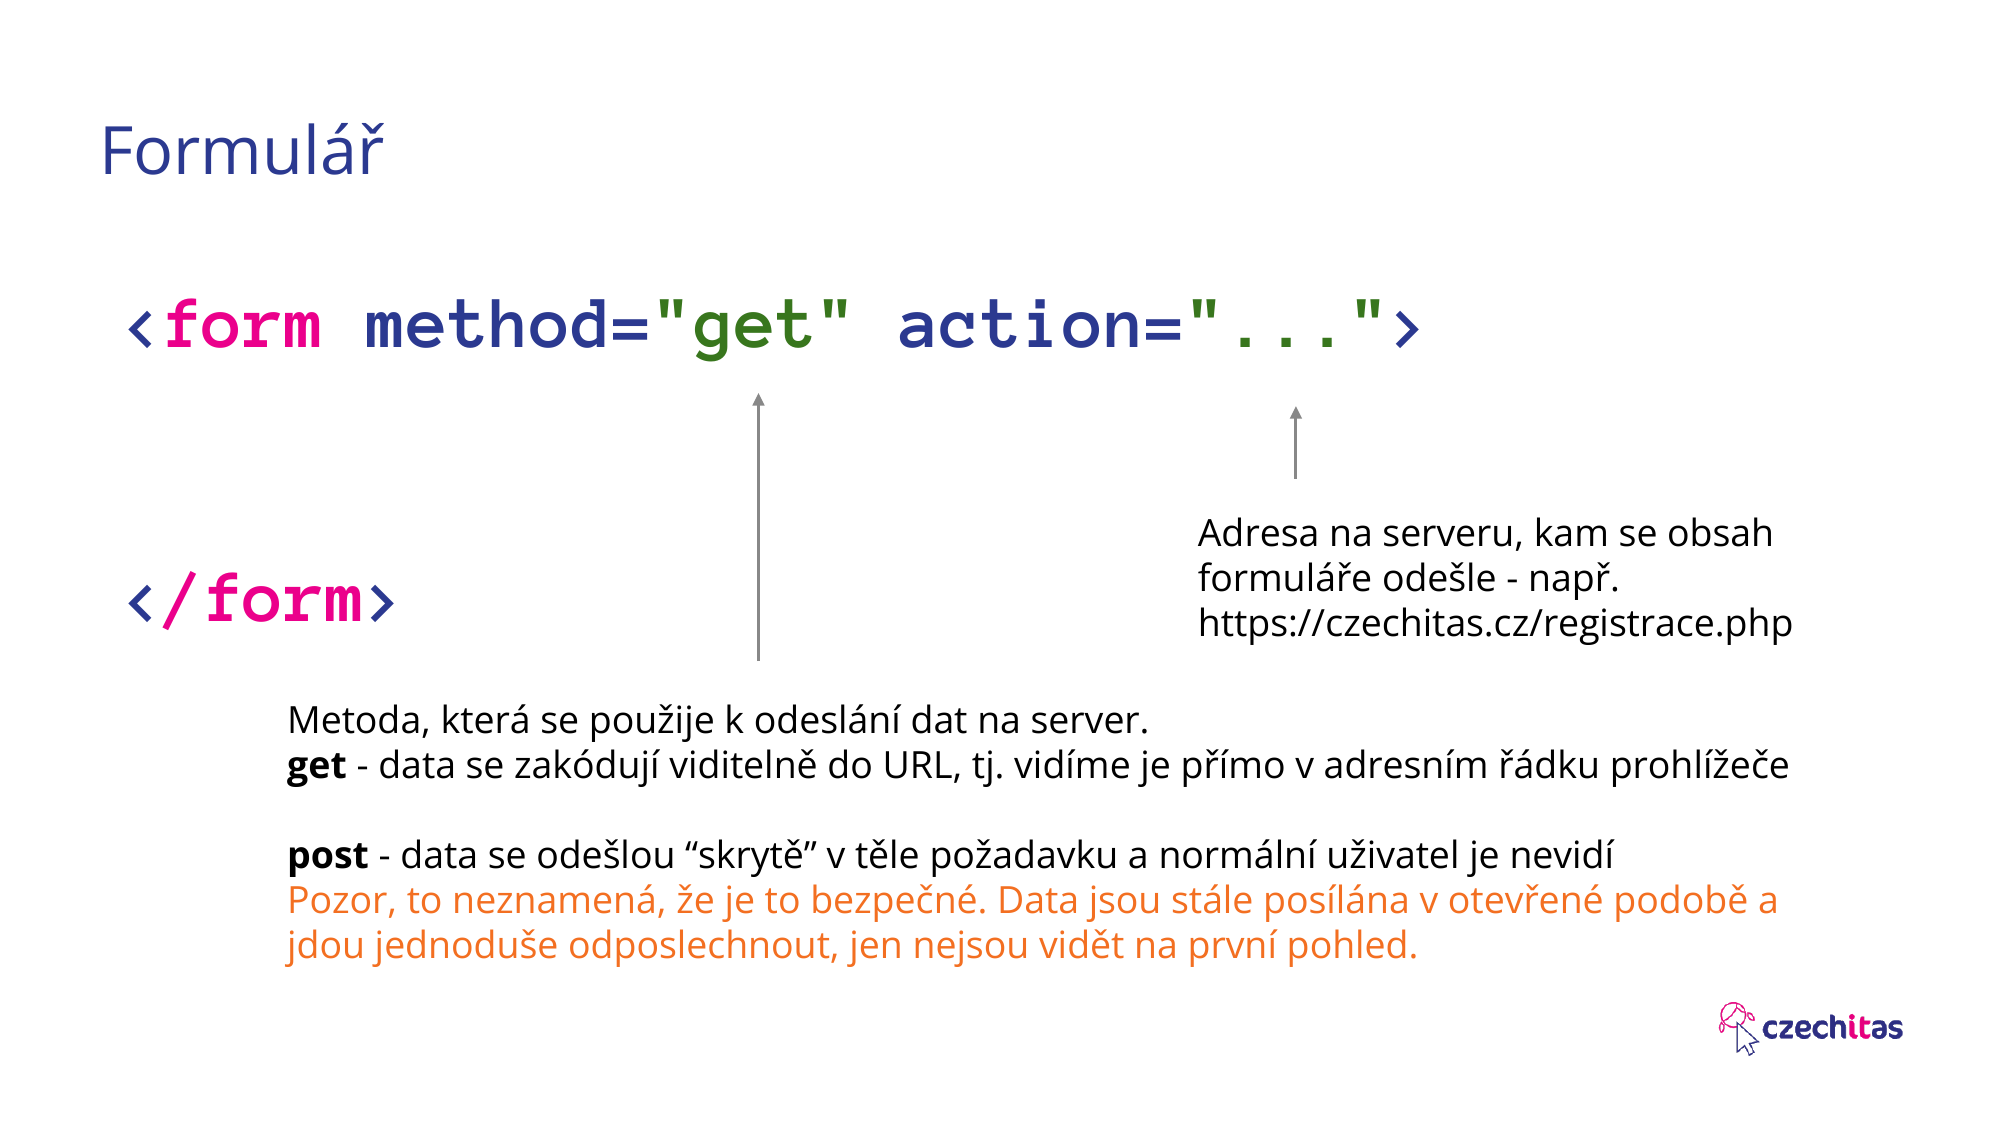

# Formulář
<form method="get" action="...">

</form>
Adresa na serveru, kam se obsah formuláře odešle - např. https://czechitas.cz/registrace.php
Metoda, která se použije k odeslání dat na server.
get - data se zakódují viditelně do URL, tj. vidíme je přímo v adresním řádku prohlížeče
post - data se odešlou “skrytě” v těle požadavku a normální uživatel je nevidí
Pozor, to neznamená, že je to bezpečné. Data jsou stále posílána v otevřené podobě a jdou jednoduše odposlechnout, jen nejsou vidět na první pohled.